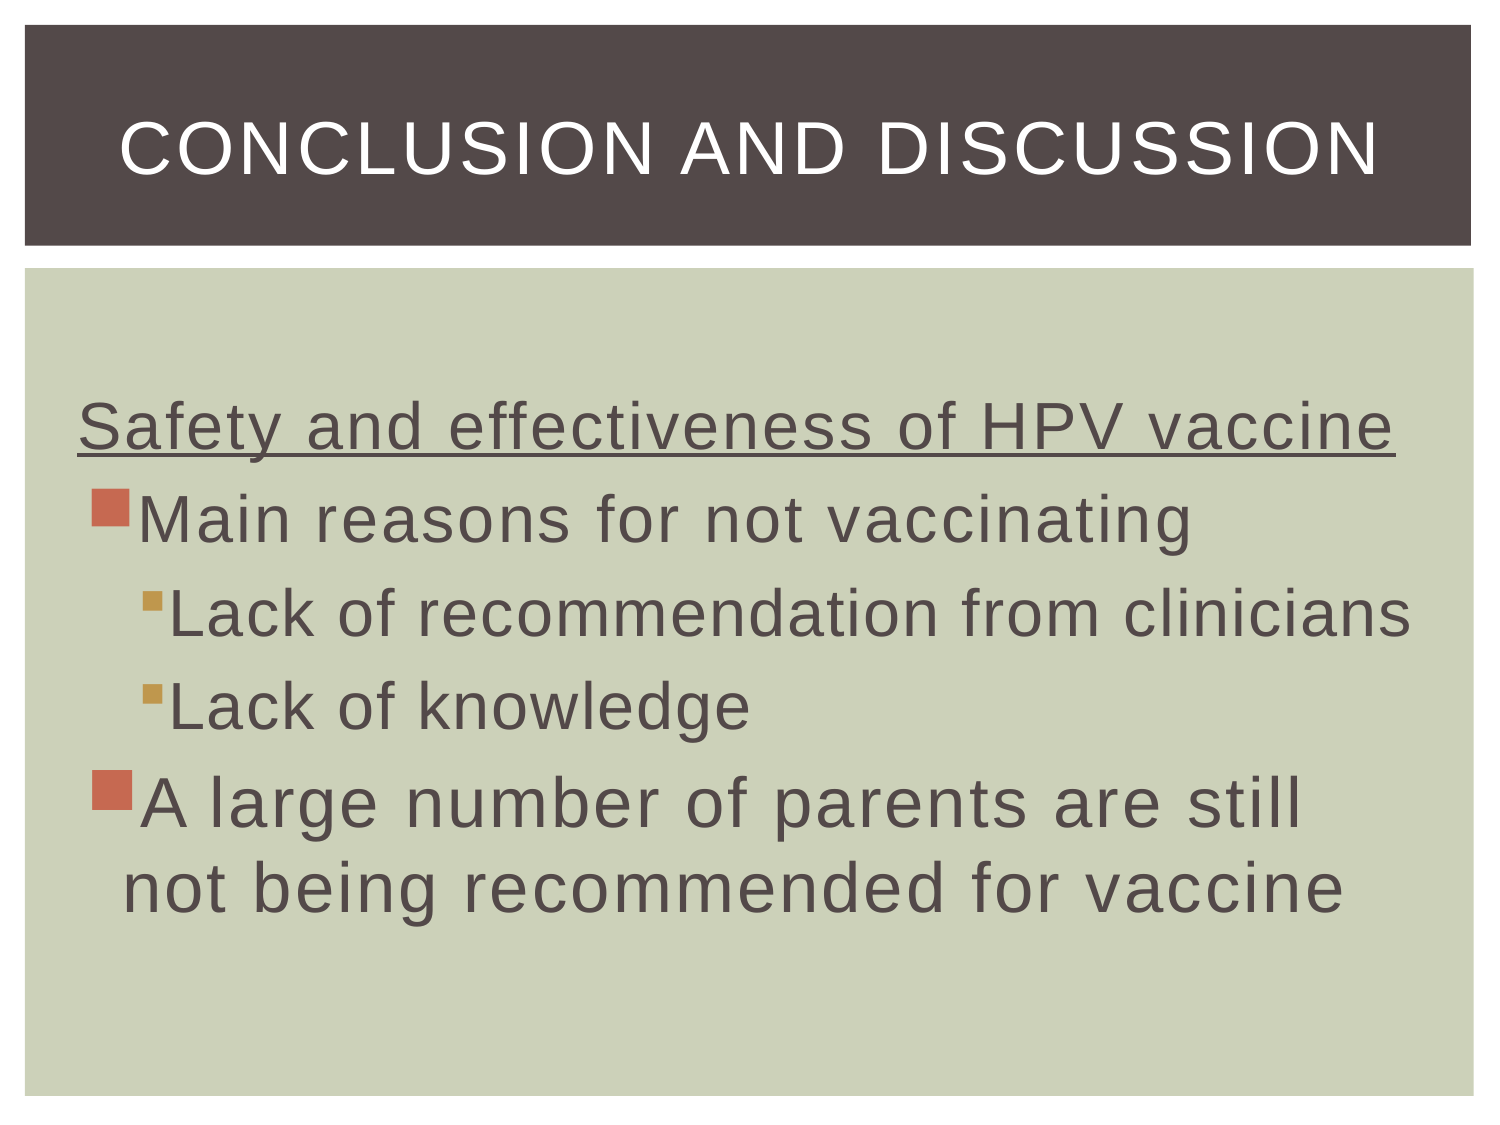

# Conclusion and Discussion

Safety and effectiveness of HPV vaccine
Main reasons for not vaccinating
Lack of recommendation from clinicians
Lack of knowledge
A large number of parents are still not being recommended for vaccine